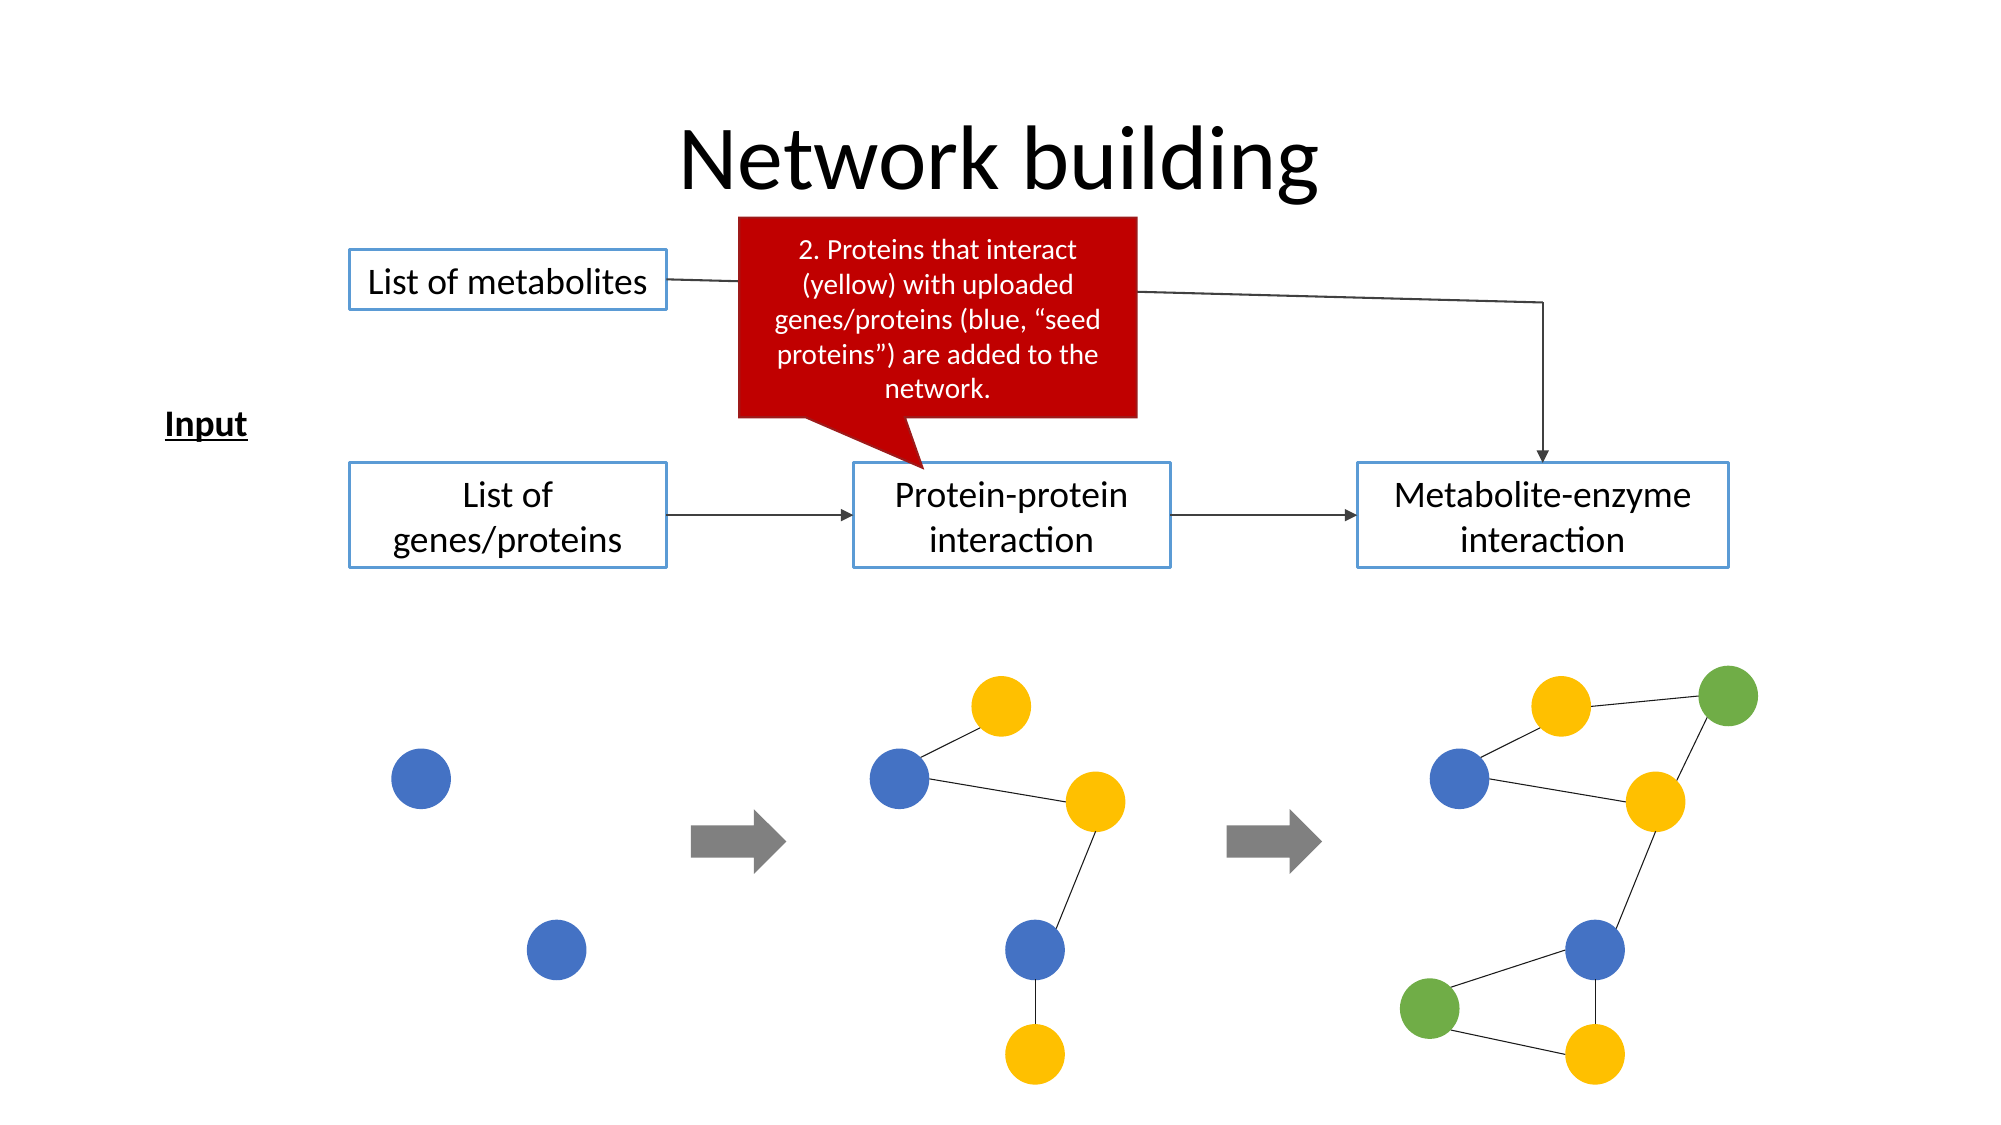

# Network building
2. Proteins that interact (yellow) with uploaded genes/proteins (blue, “seed proteins”) are added to the network.
List of metabolites
Input
List of genes/proteins
Protein-protein interaction
Metabolite-enzyme interaction